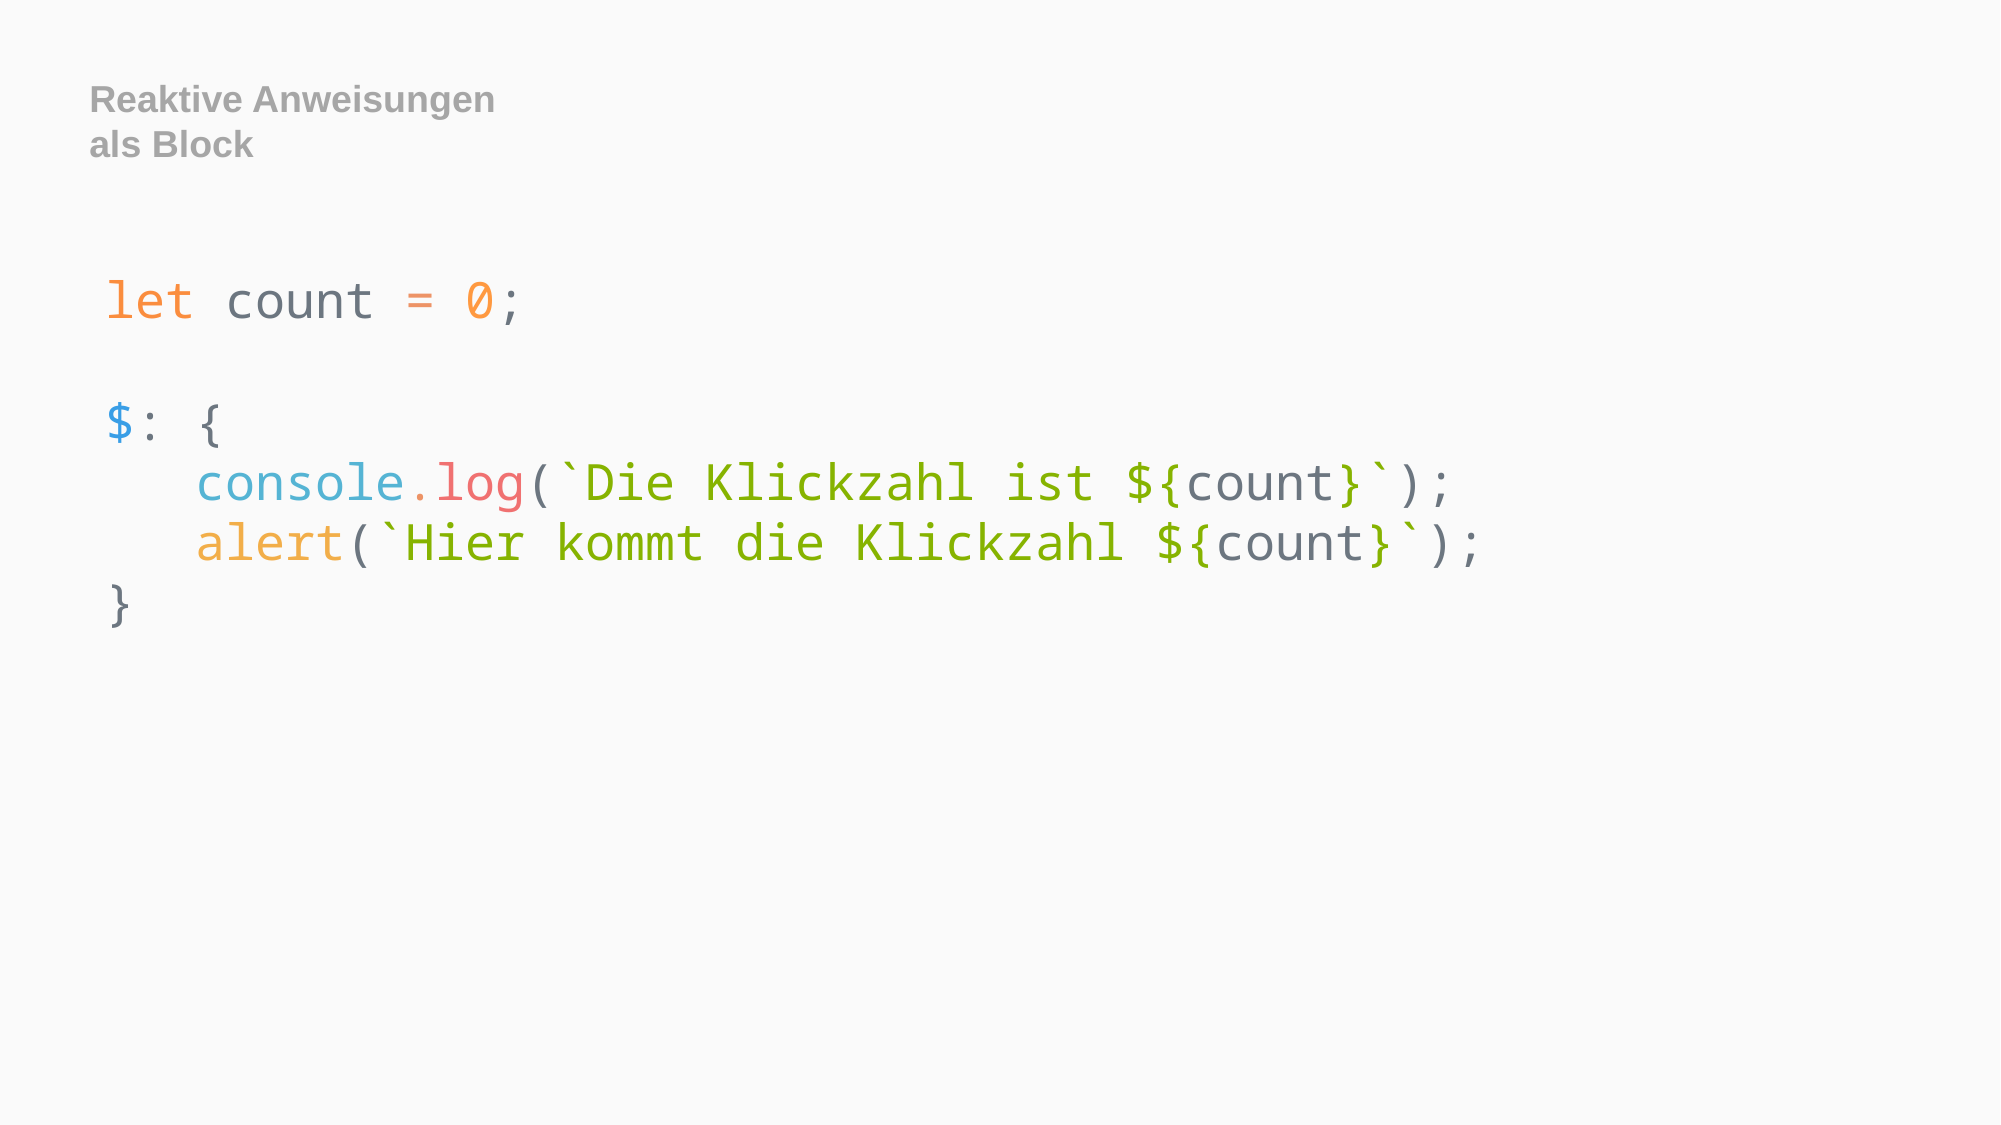

Reaktive Anweisungen
als Block
let count = 0;

$: {
   console.log(`Die Klickzahl ist ${count}`);
   alert(`Hier kommt die Klickzahl ${count}`);
}